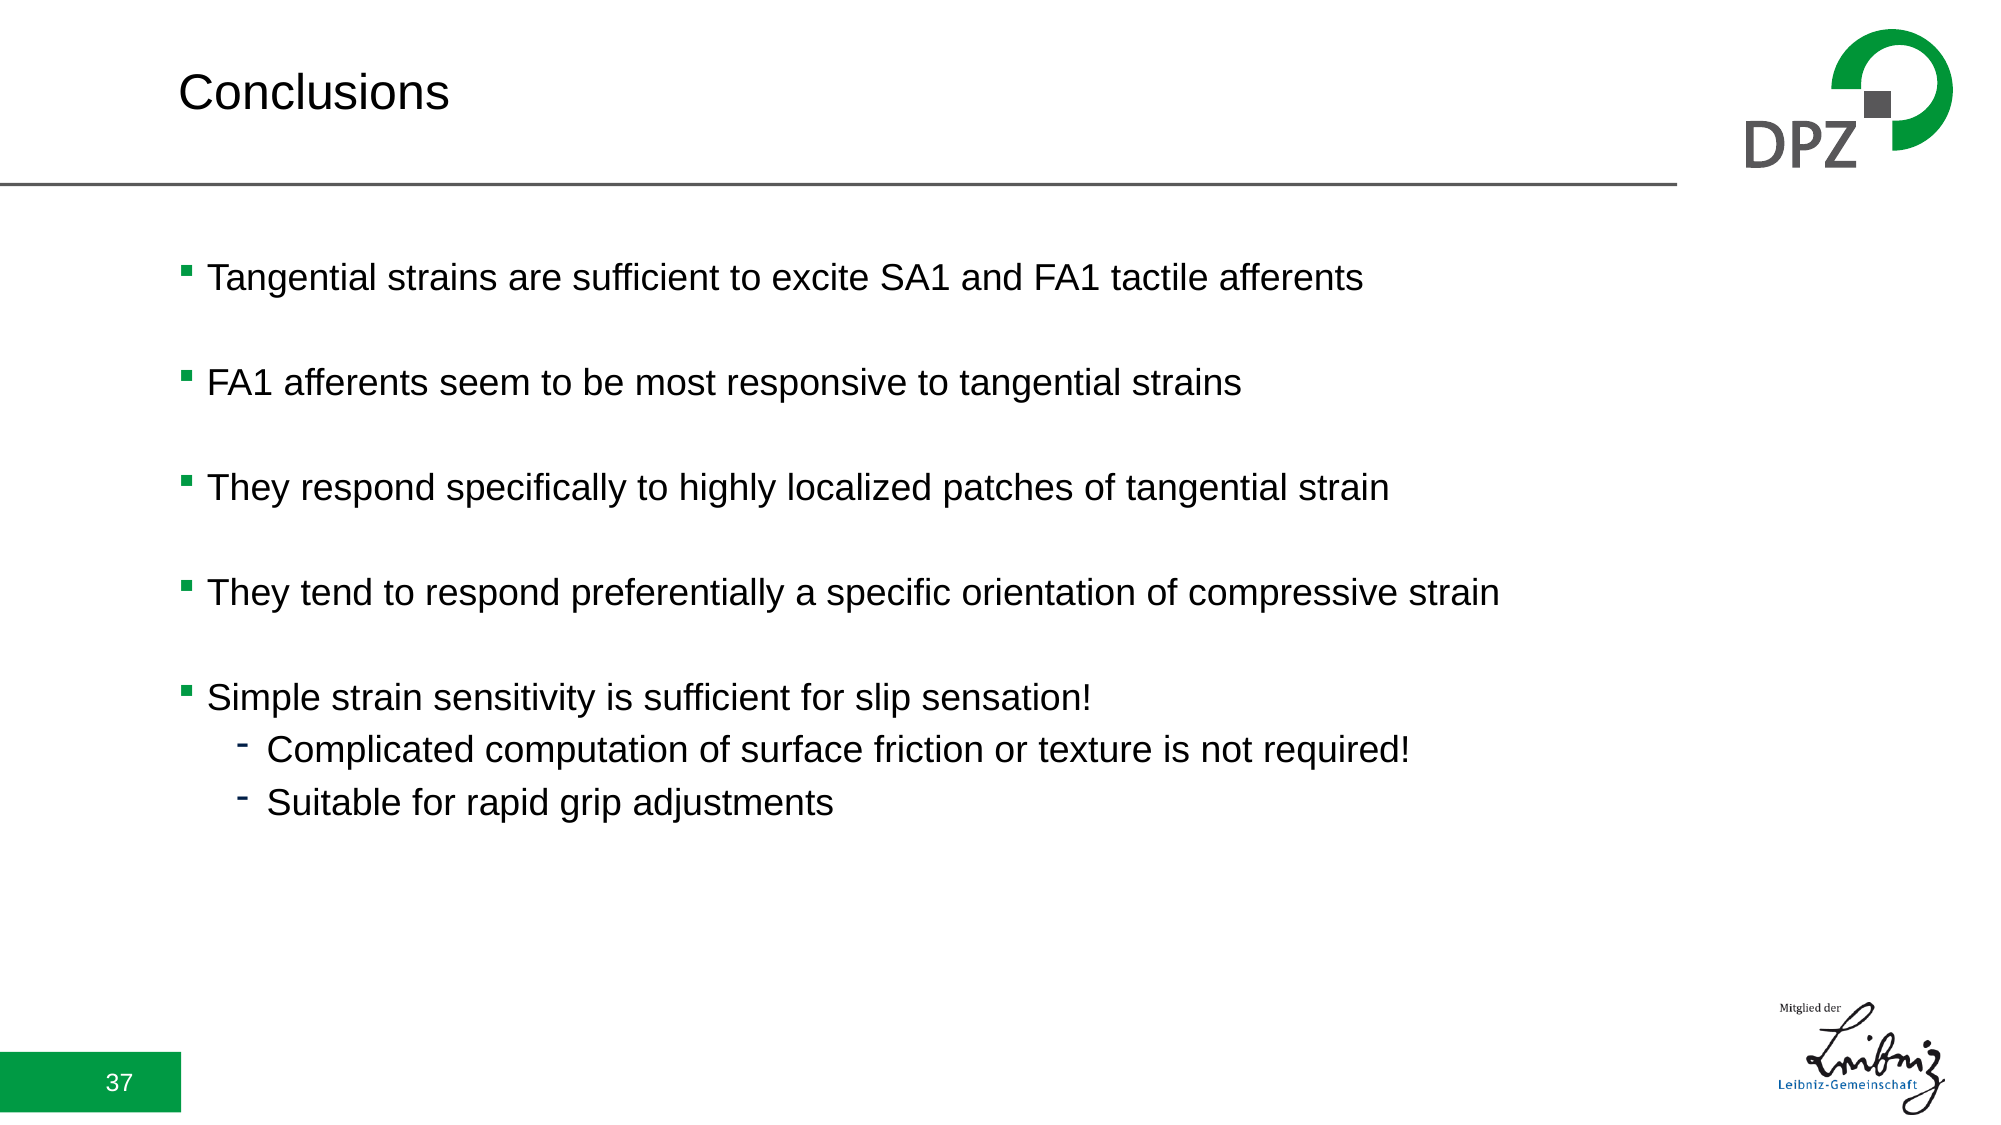

# Conclusions
Tangential strains are sufficient to excite SA1 and FA1 tactile afferents

FA1 afferents seem to be most responsive to tangential strains

They respond specifically to highly localized patches of tangential strain

They tend to respond preferentially a specific orientation of compressive strain

Simple strain sensitivity is sufficient for slip sensation!
Complicated computation of surface friction or texture is not required!
Suitable for rapid grip adjustments

37